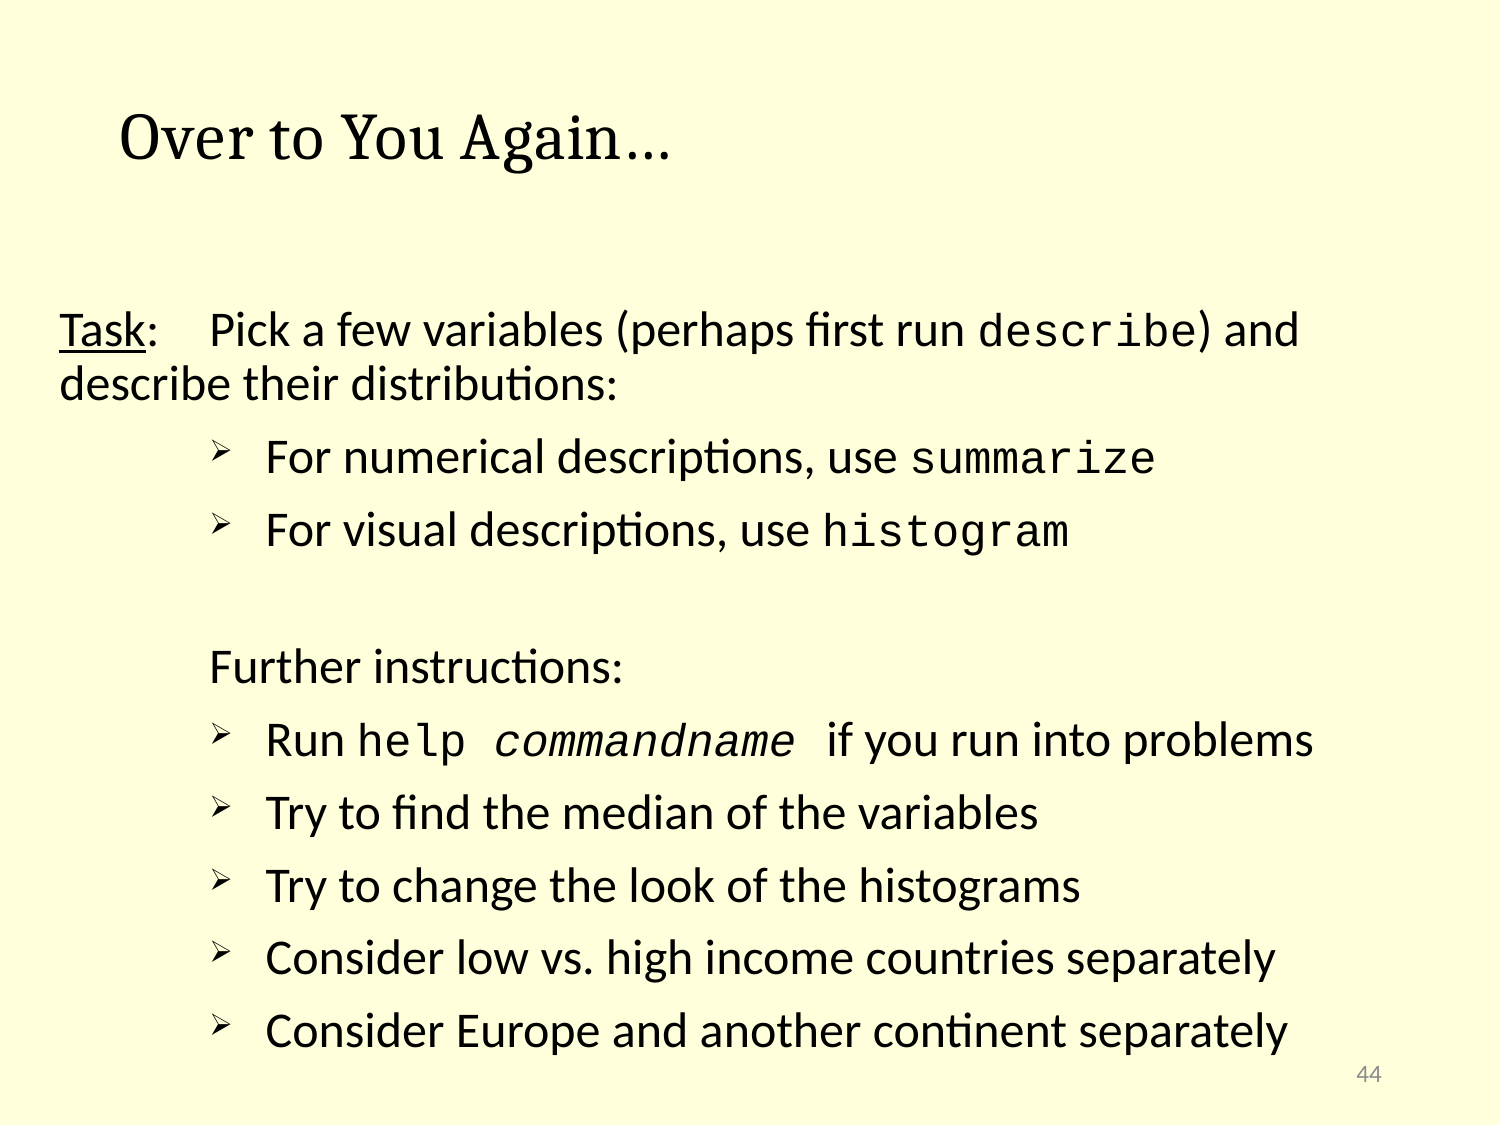

# Over to You Again…

Task: 	Pick a few variables (perhaps first run describe) and 	describe their distributions:
For numerical descriptions, use summarize
For visual descriptions, use histogram

Further instructions:
Run help commandname if you run into problems
Try to find the median of the variables
Try to change the look of the histograms
Consider low vs. high income countries separately
Consider Europe and another continent separately

44